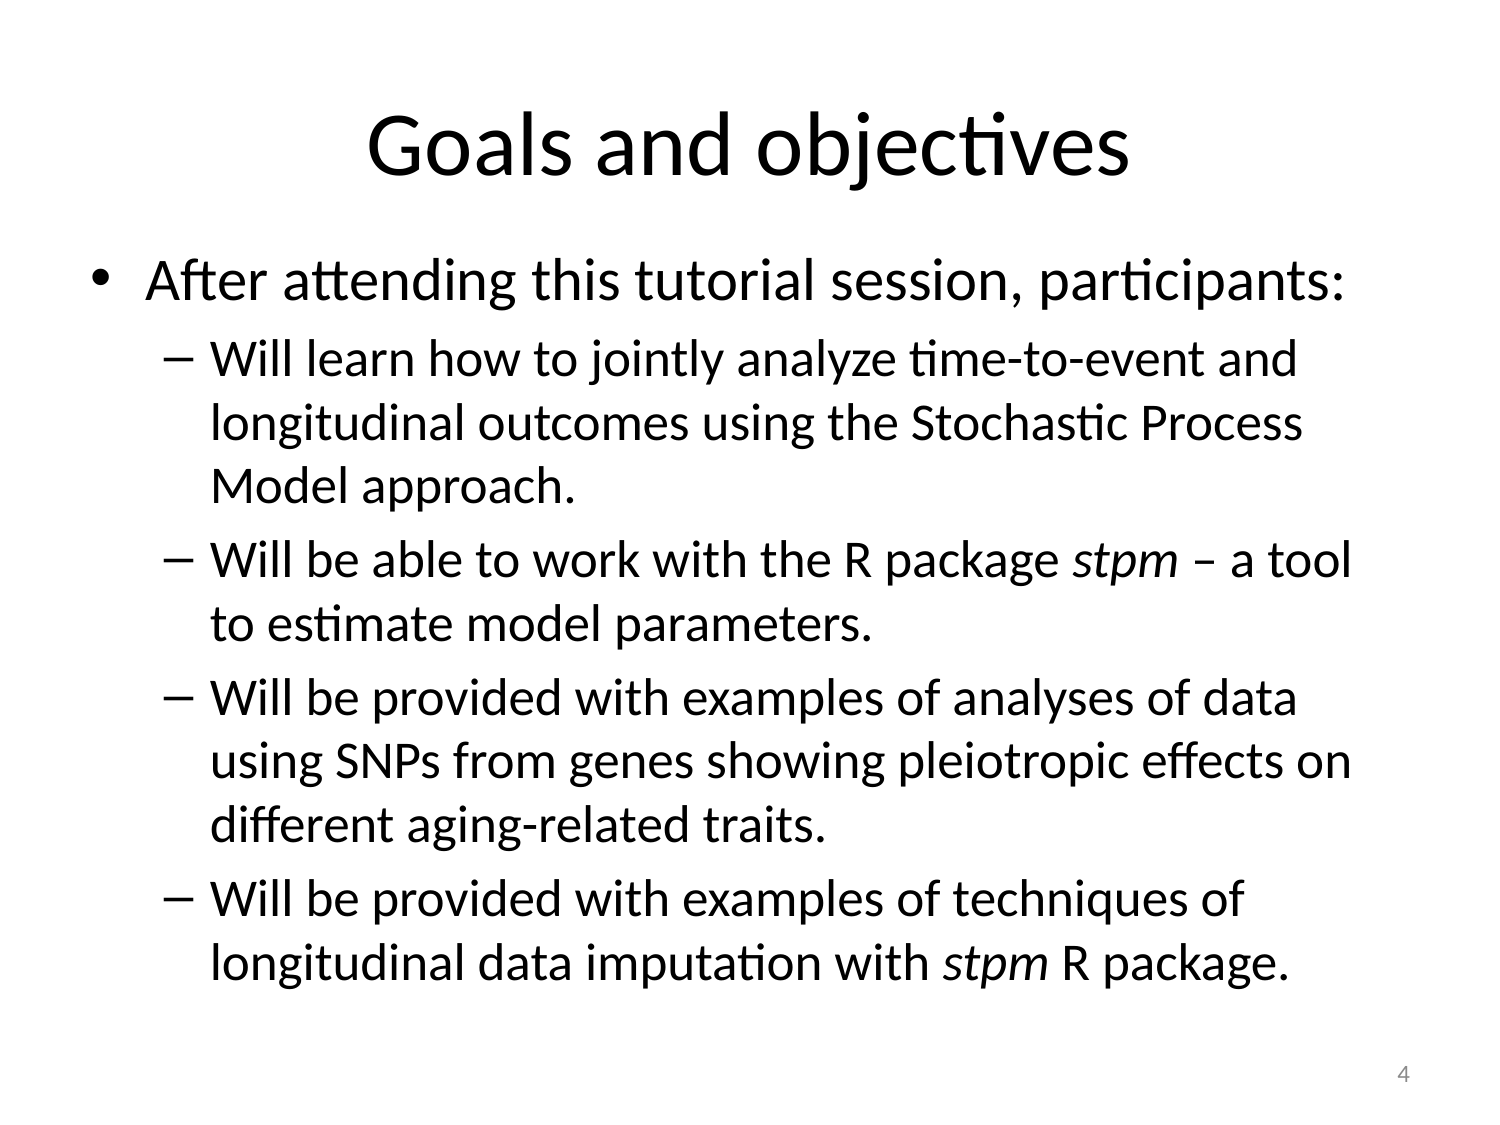

# Goals and objectives
After attending this tutorial session, participants:
Will learn how to jointly analyze time-to-event and longitudinal outcomes using the Stochastic Process Model approach.
Will be able to work with the R package stpm – a tool to estimate model parameters.
Will be provided with examples of analyses of data using SNPs from genes showing pleiotropic effects on different aging-related traits.
Will be provided with examples of techniques of longitudinal data imputation with stpm R package.
4